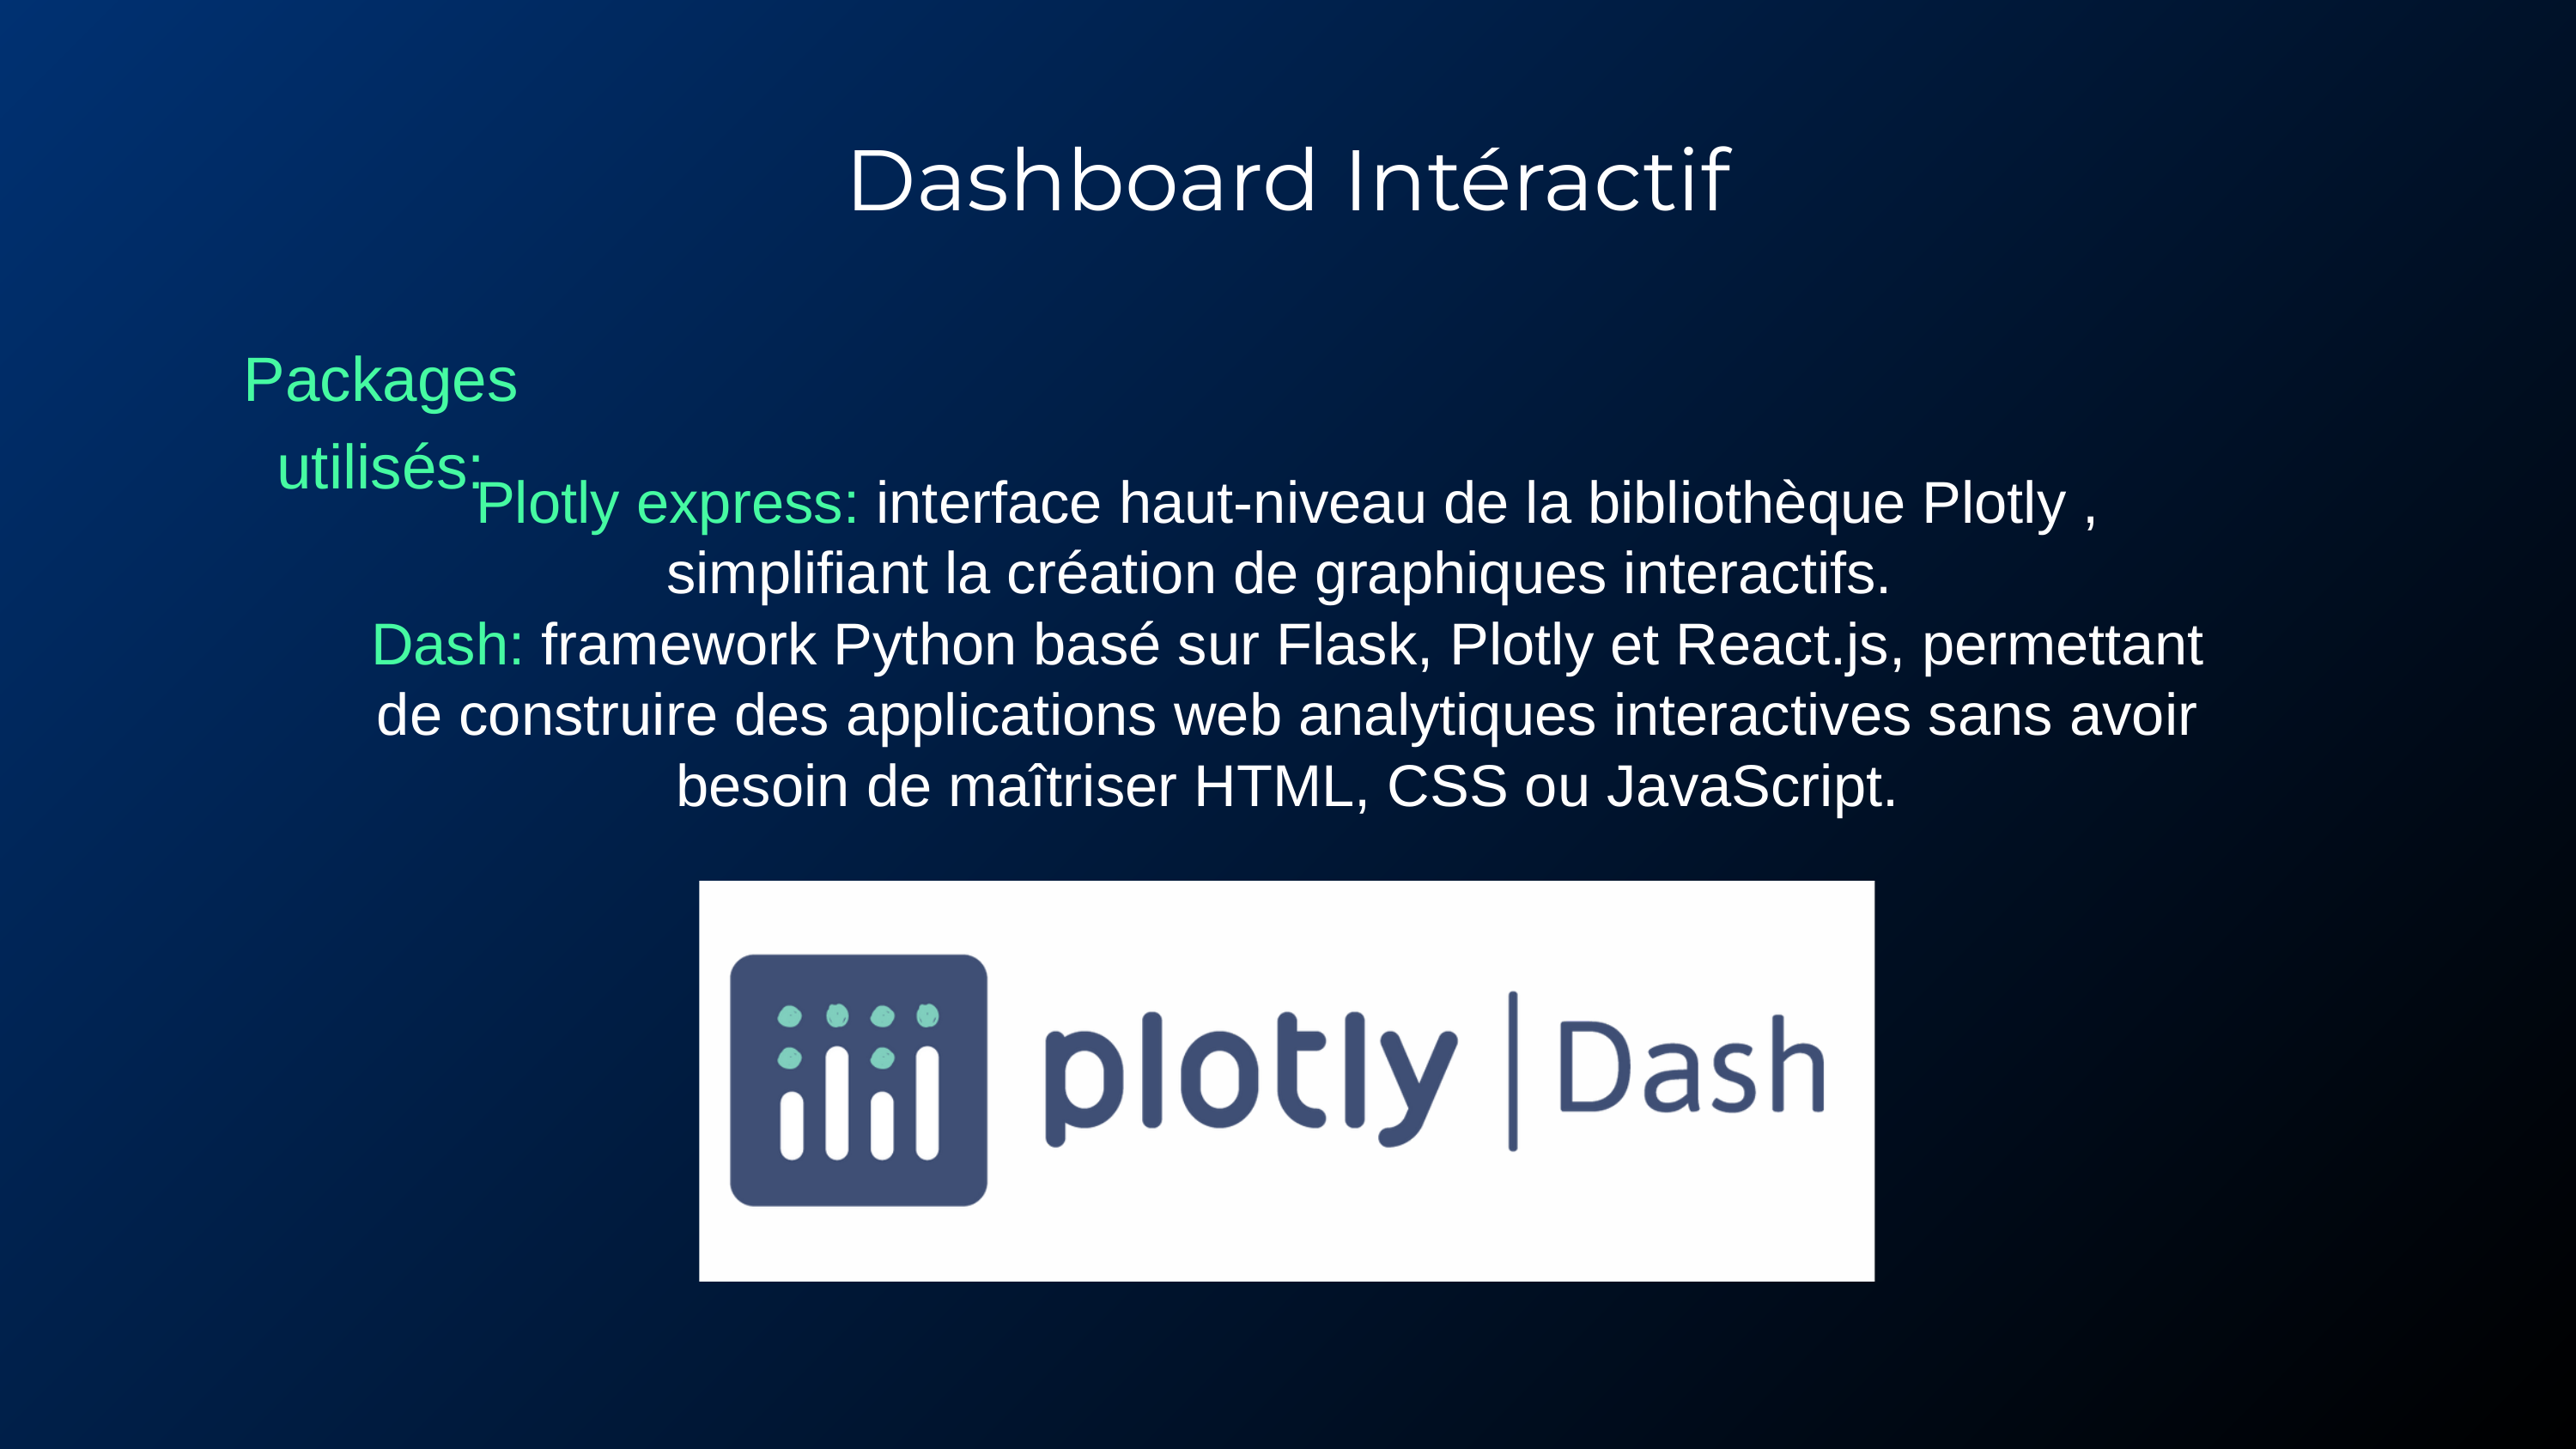

Dashboard Intéractif
Packages utilisés:
Plotly express: interface haut-niveau de la bibliothèque Plotly , simplifiant la création de graphiques interactifs.
Dash: framework Python basé sur Flask, Plotly et React.js, permettant de construire des applications web analytiques interactives sans avoir besoin de maîtriser HTML, CSS ou JavaScript.